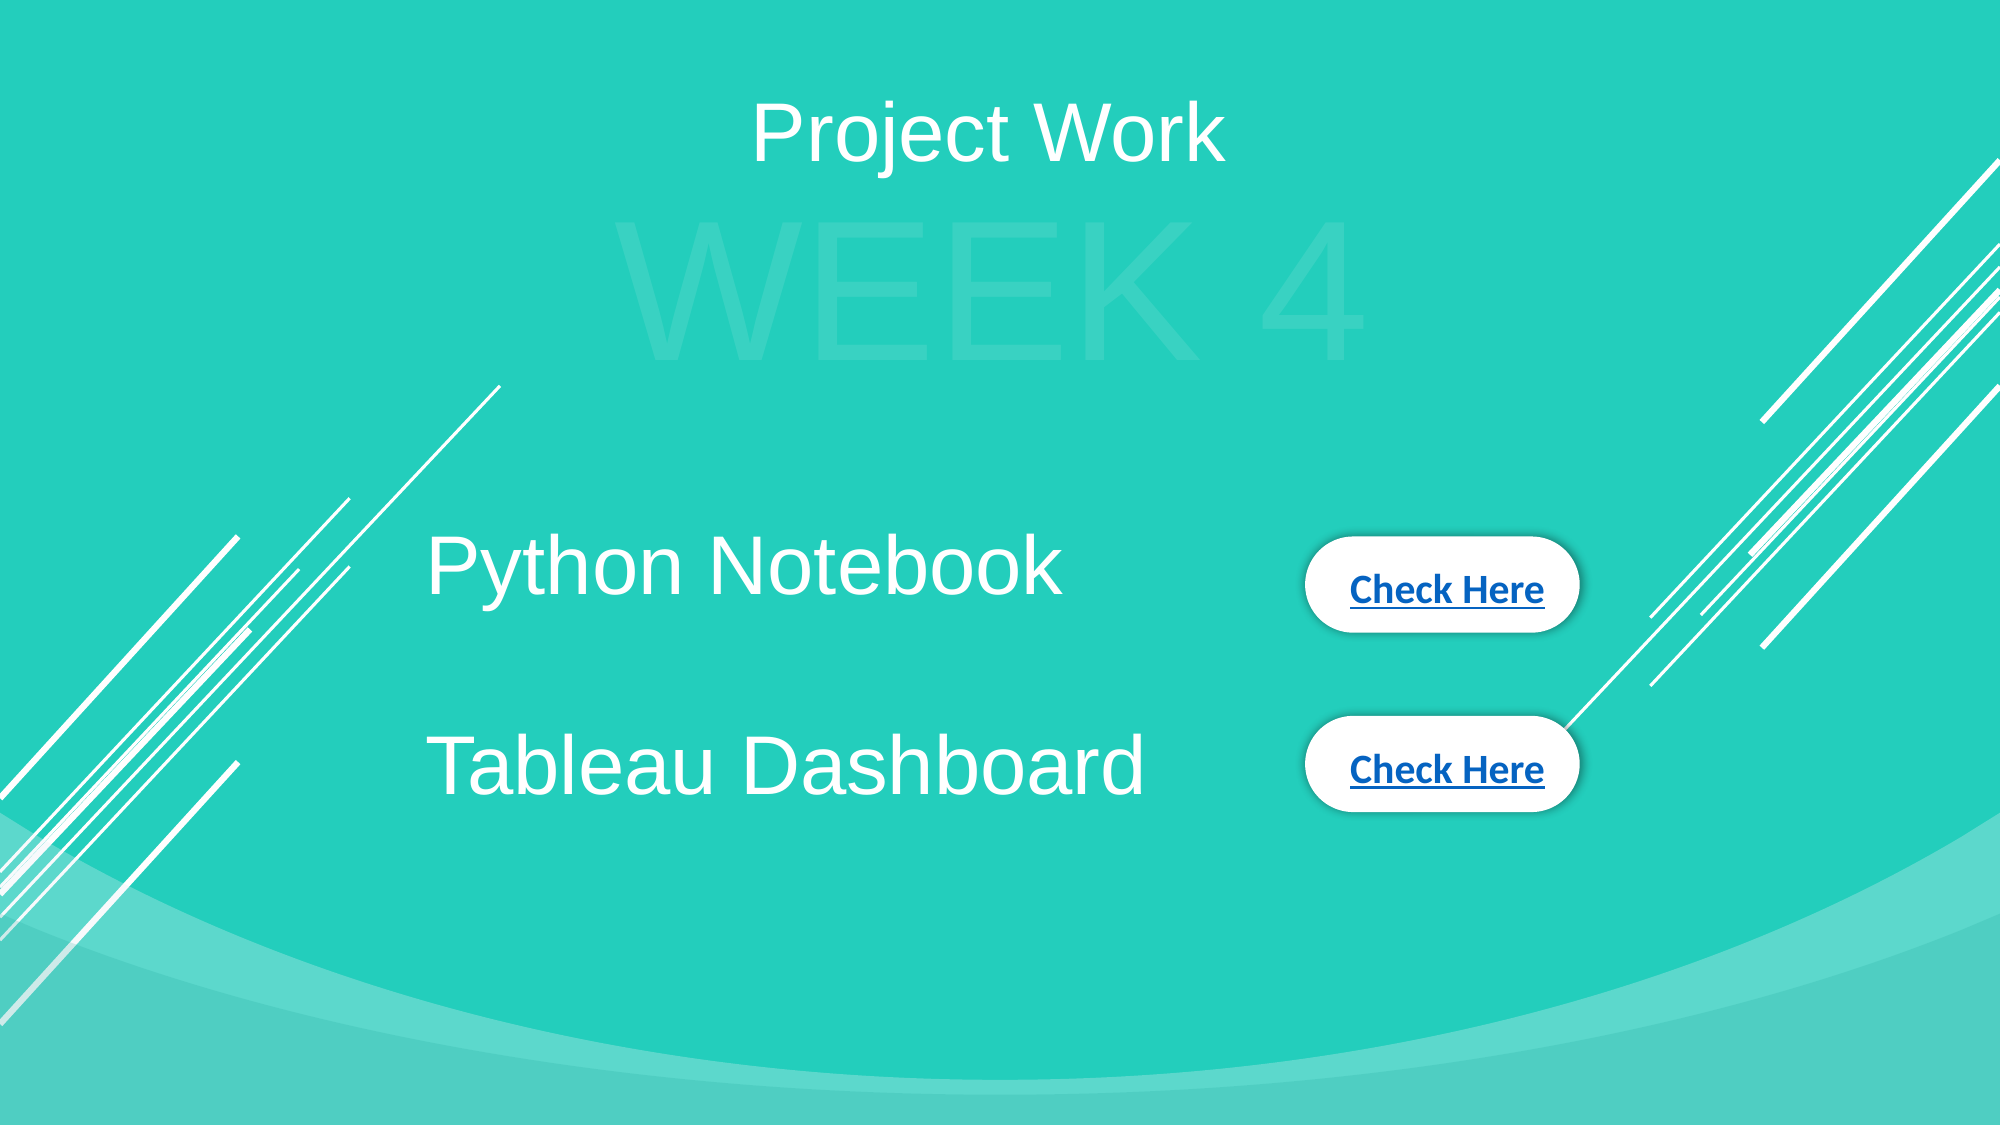

Project Work
WEEK 4
Python Notebook

Tableau Dashboard

Check Here

Check Here